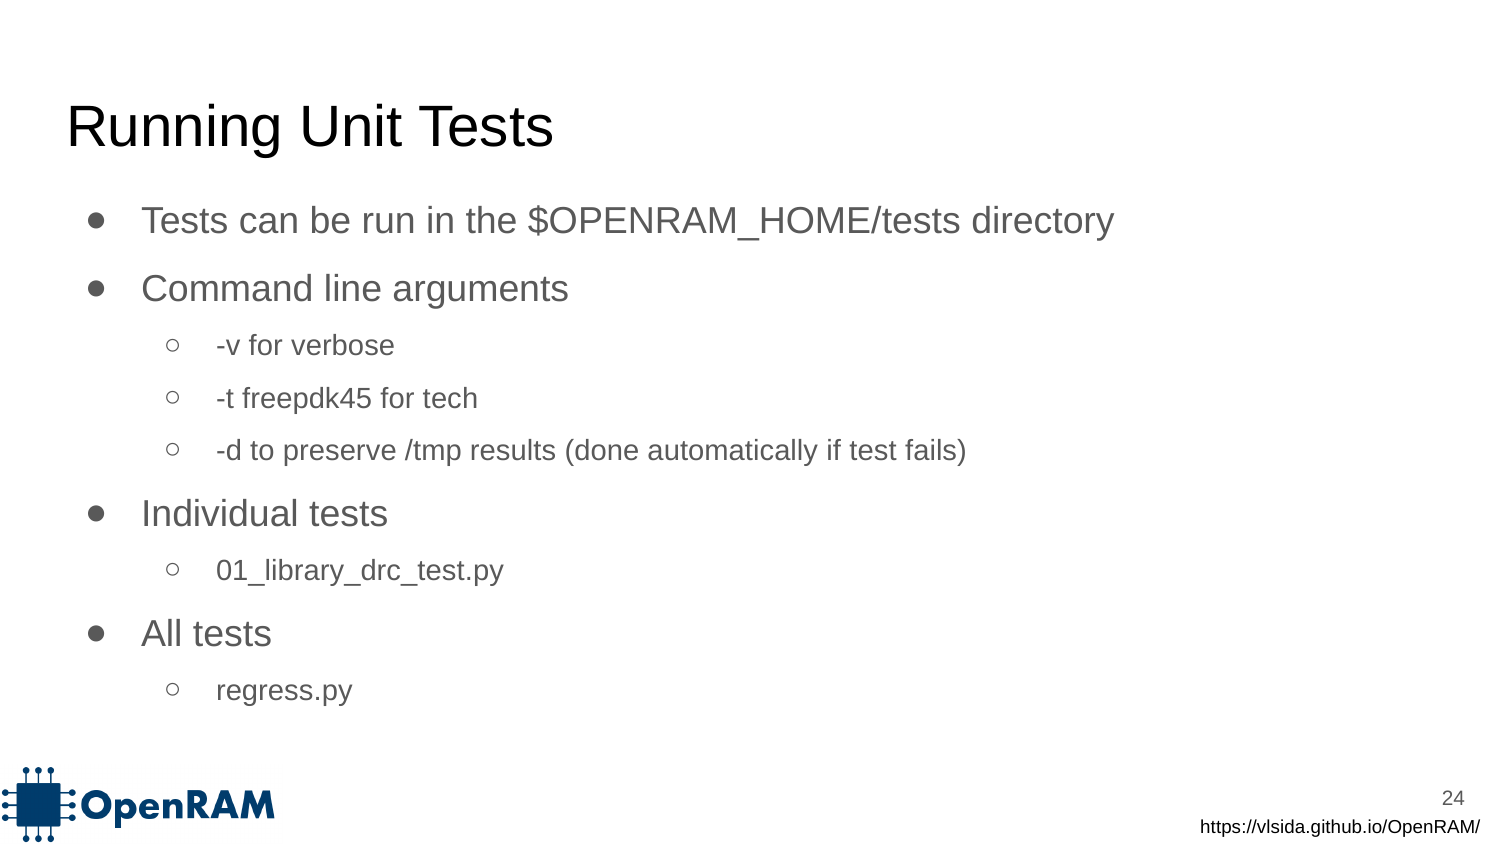

# Running Unit Tests
Tests can be run in the $OPENRAM_HOME/tests directory
Command line arguments
-v for verbose
-t freepdk45 for tech
-d to preserve /tmp results (done automatically if test fails)
Individual tests
01_library_drc_test.py
All tests
regress.py
24